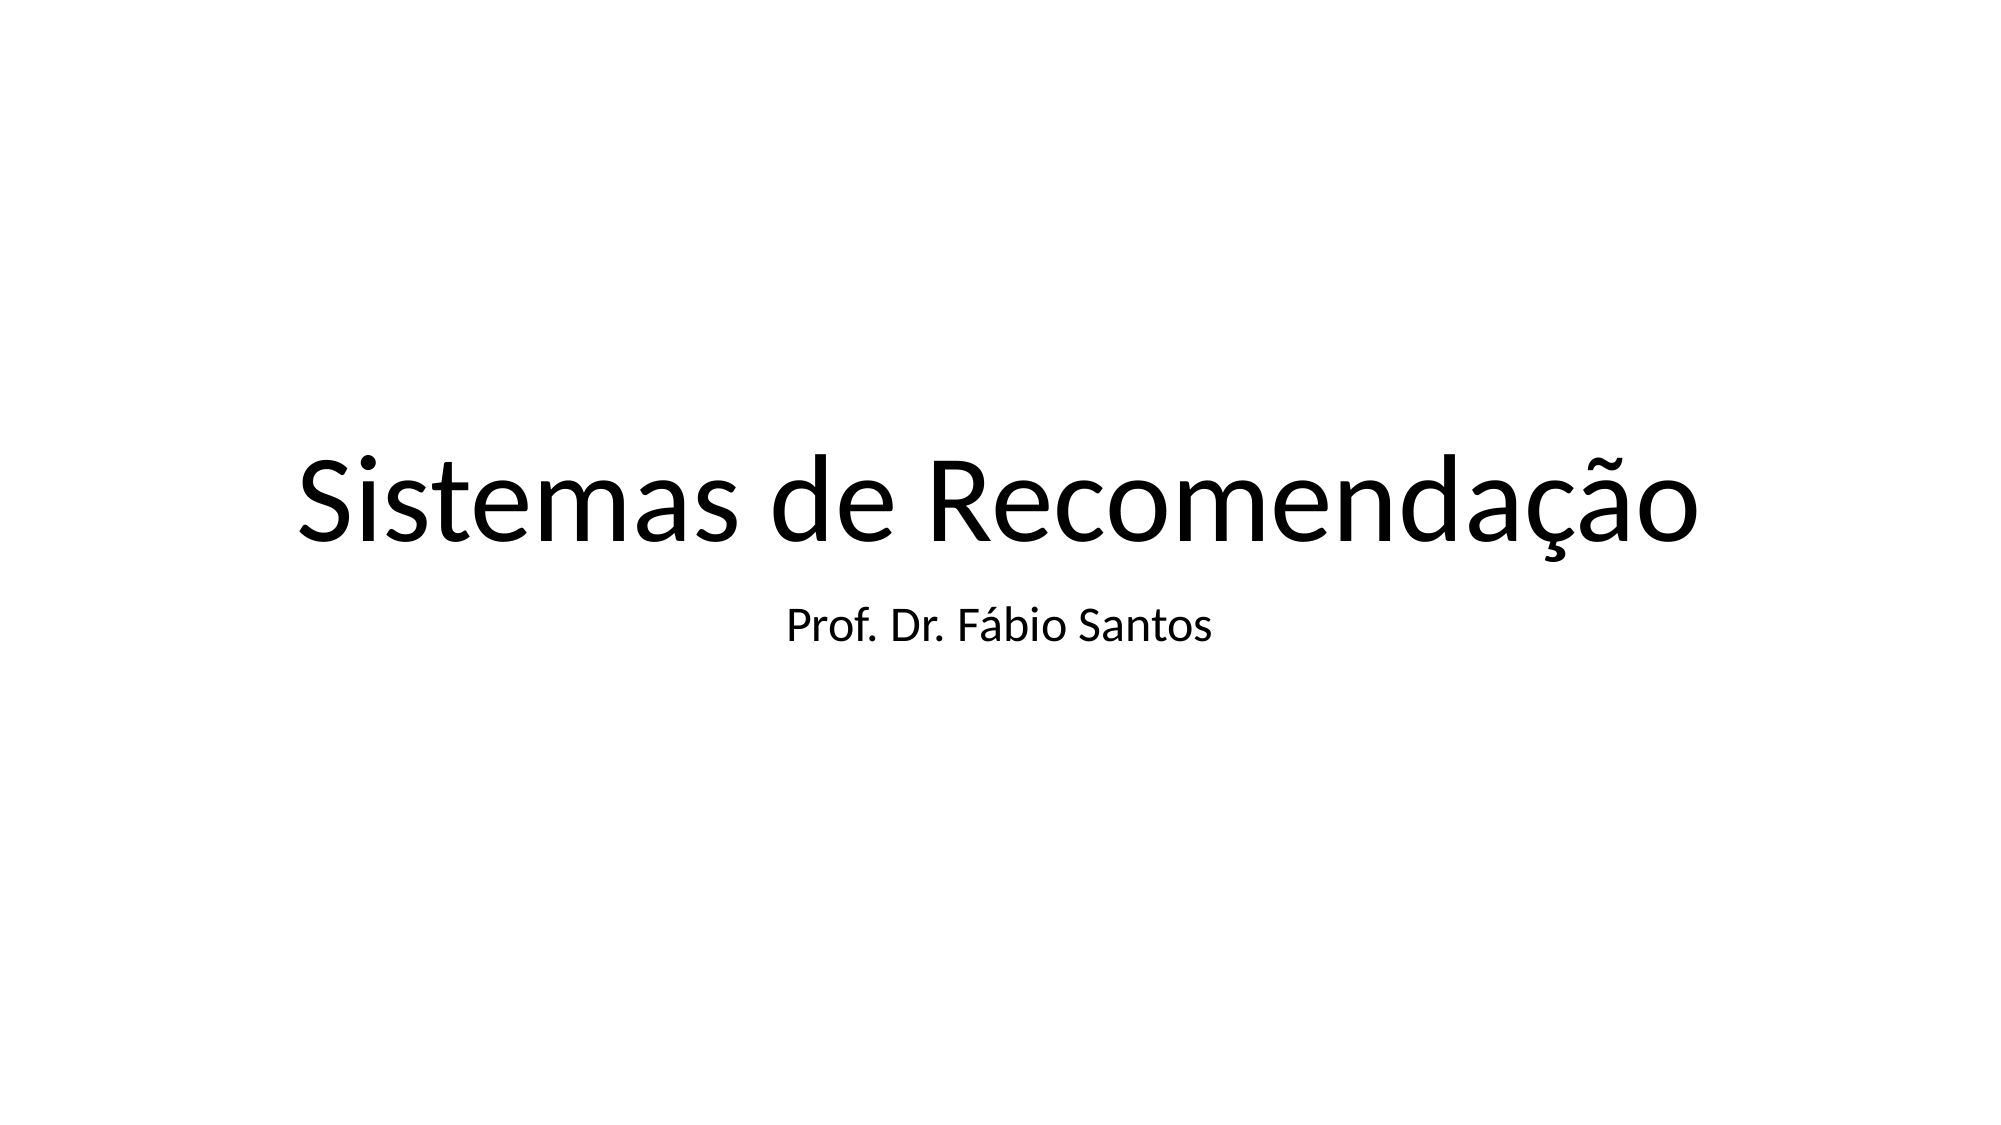

# Sistemas de Recomendação
Prof. Dr. Fábio Santos